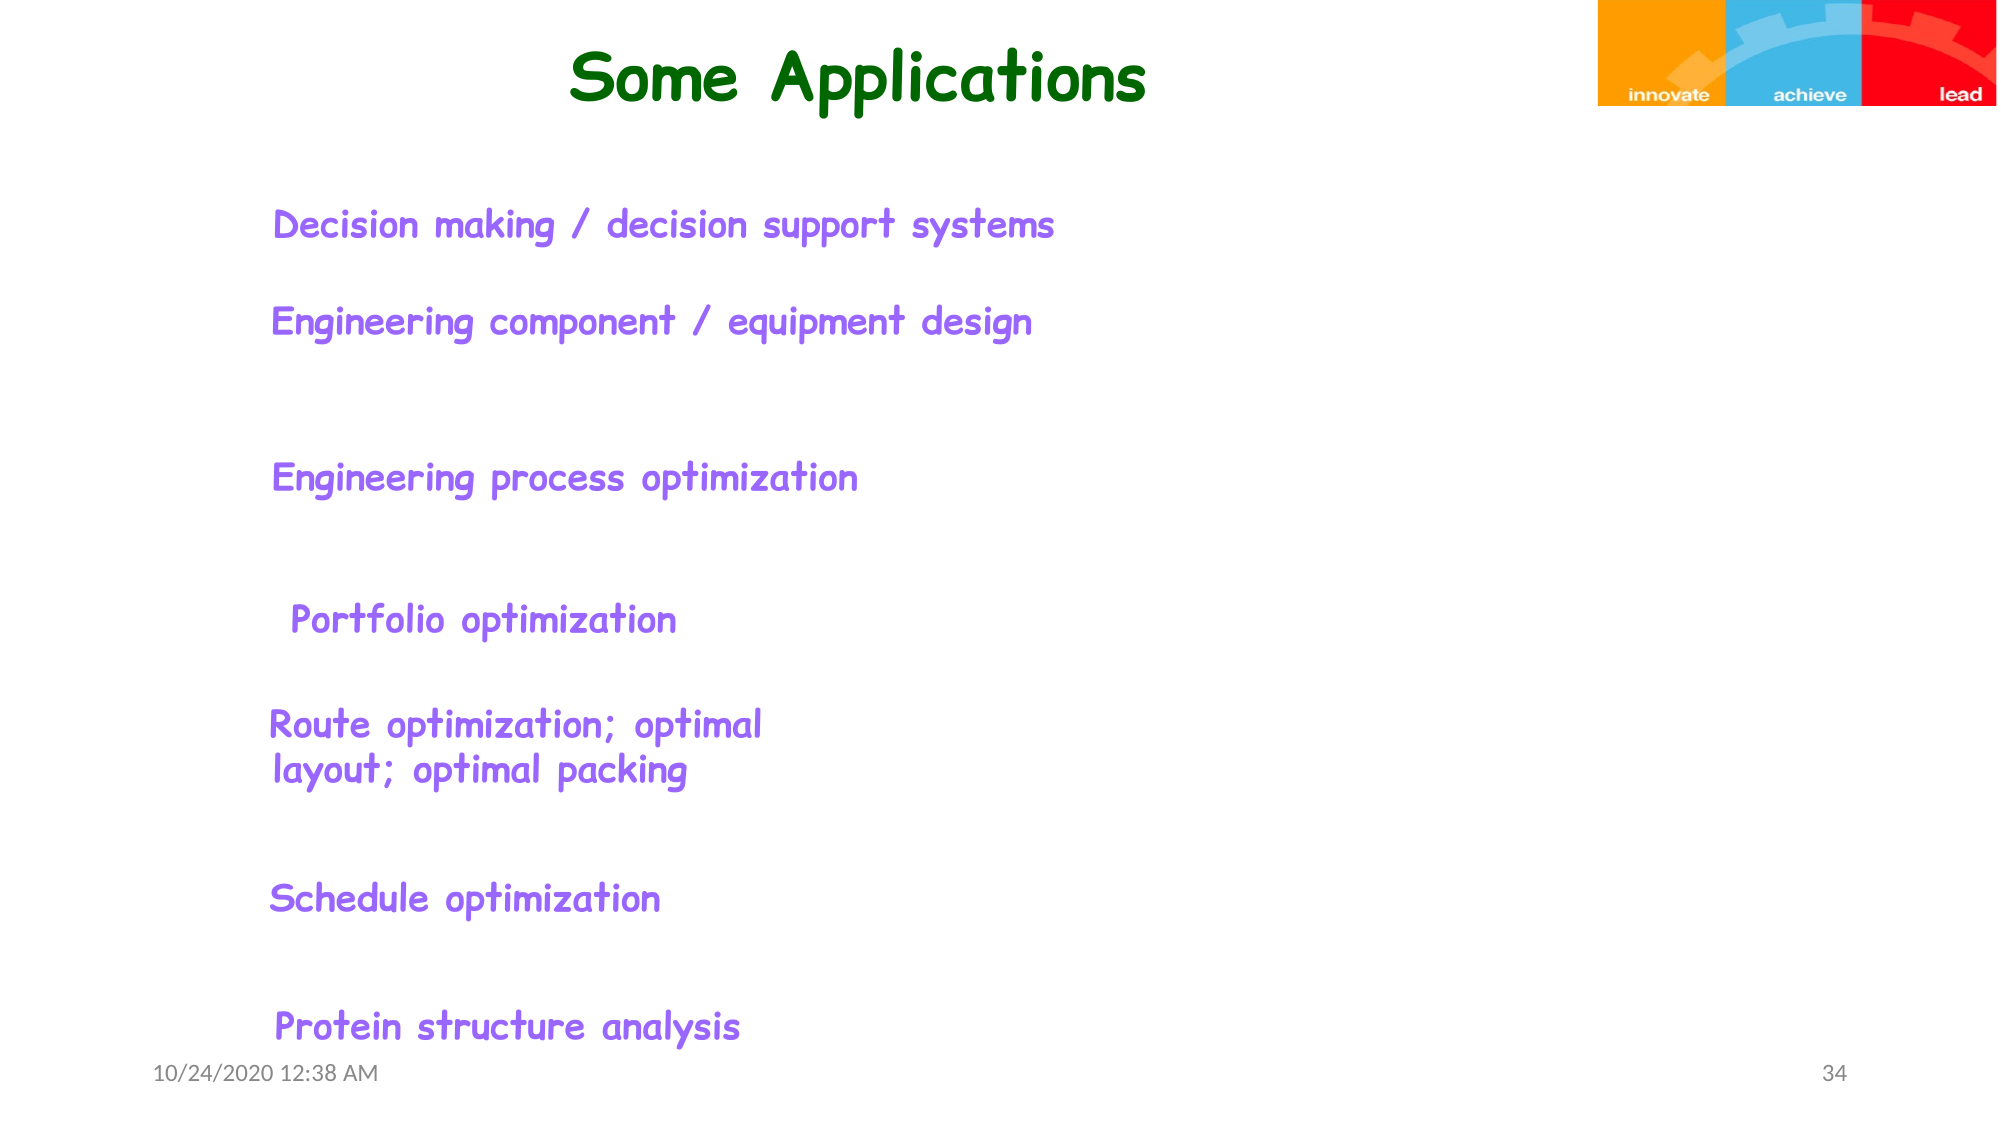

# Some Applications
Decision making / decision support systems

Engineering component / equipment design
Engineering process optimization  Portfolio optimization

Route optimization; optimal layout; optimal packing

Schedule optimization
Protein structure analysis
10/24/2020 12:38 AM
34